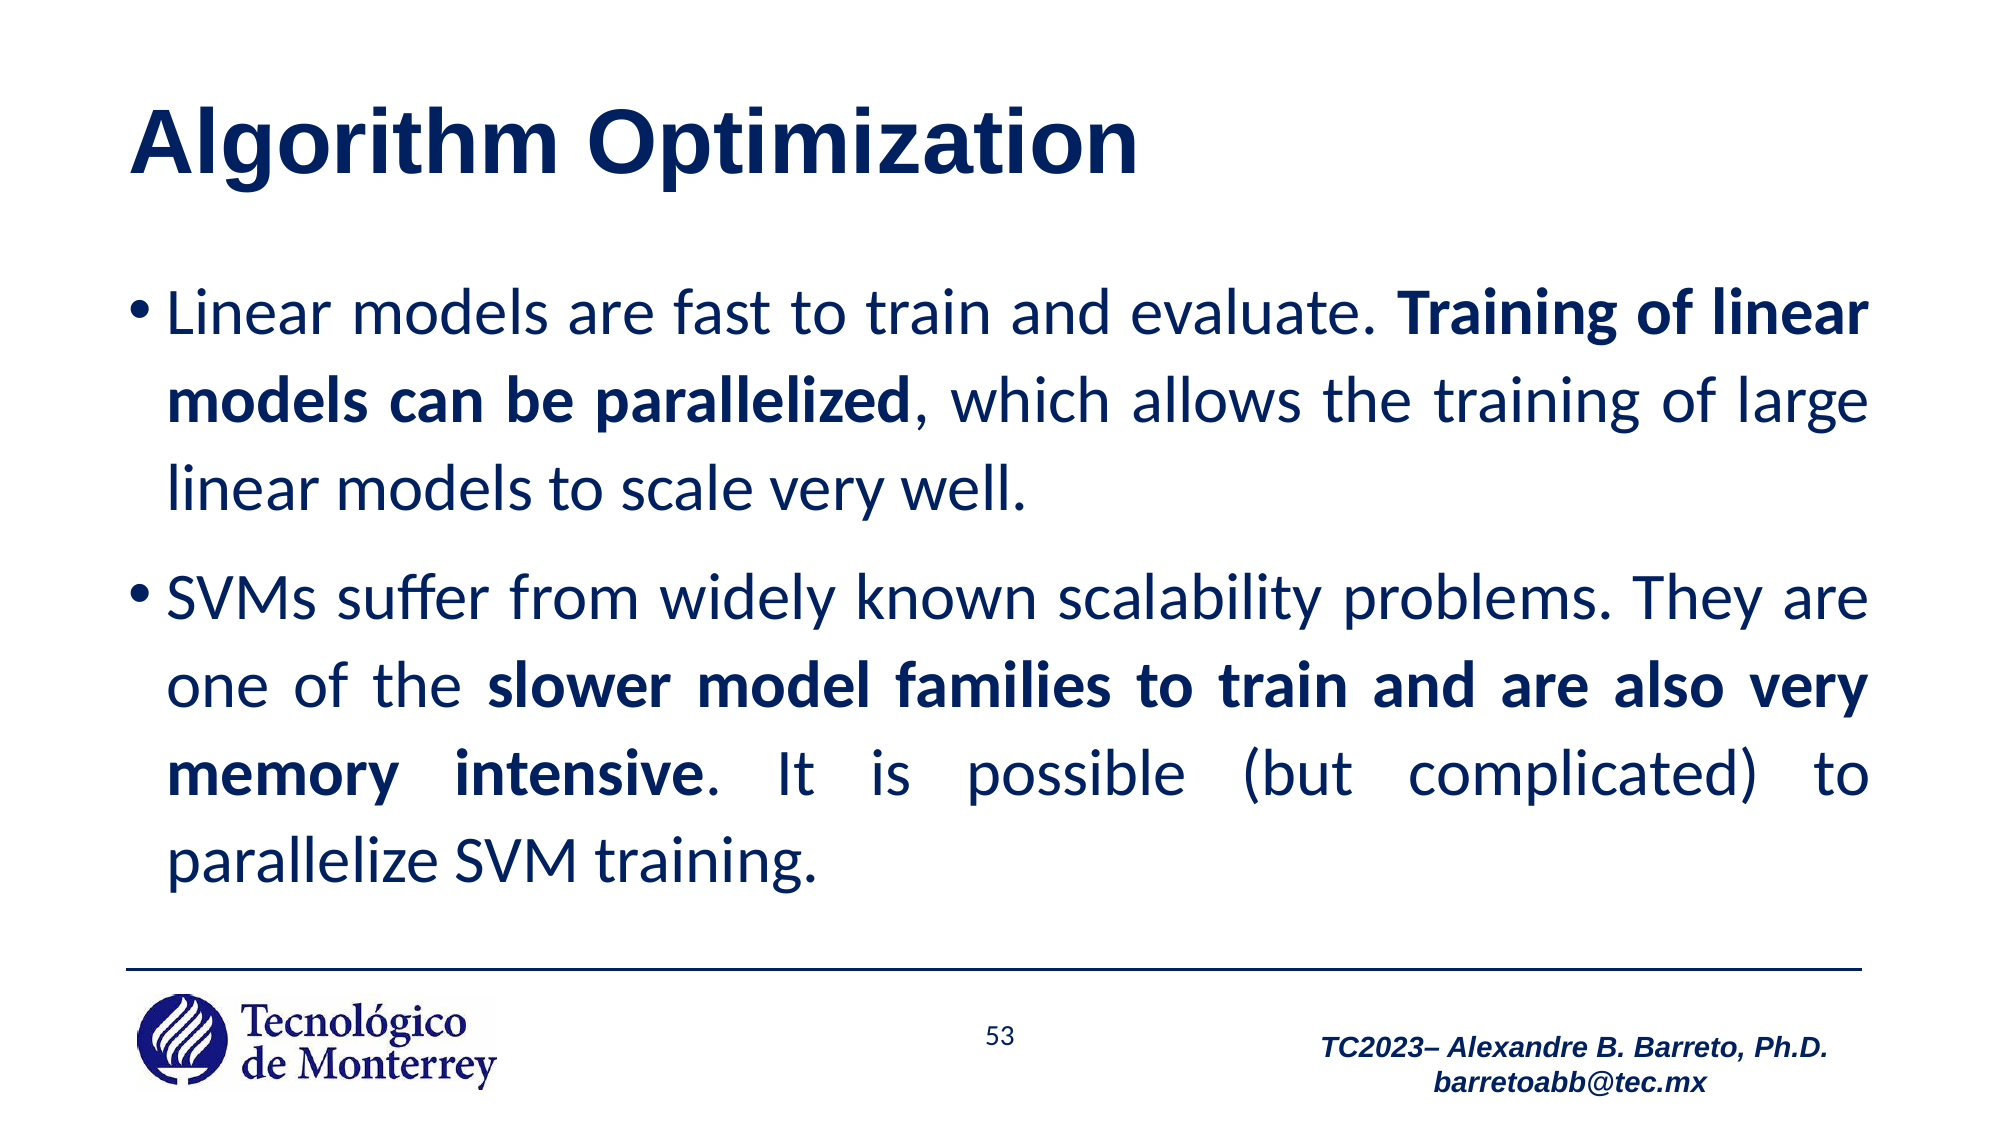

# Algorithm Optimization
Linear models are fast to train and evaluate. Training of linear models can be parallelized, which allows the training of large linear models to scale very well.
SVMs suffer from widely known scalability problems. They are one of the slower model families to train and are also very memory intensive. It is possible (but complicated) to parallelize SVM training.